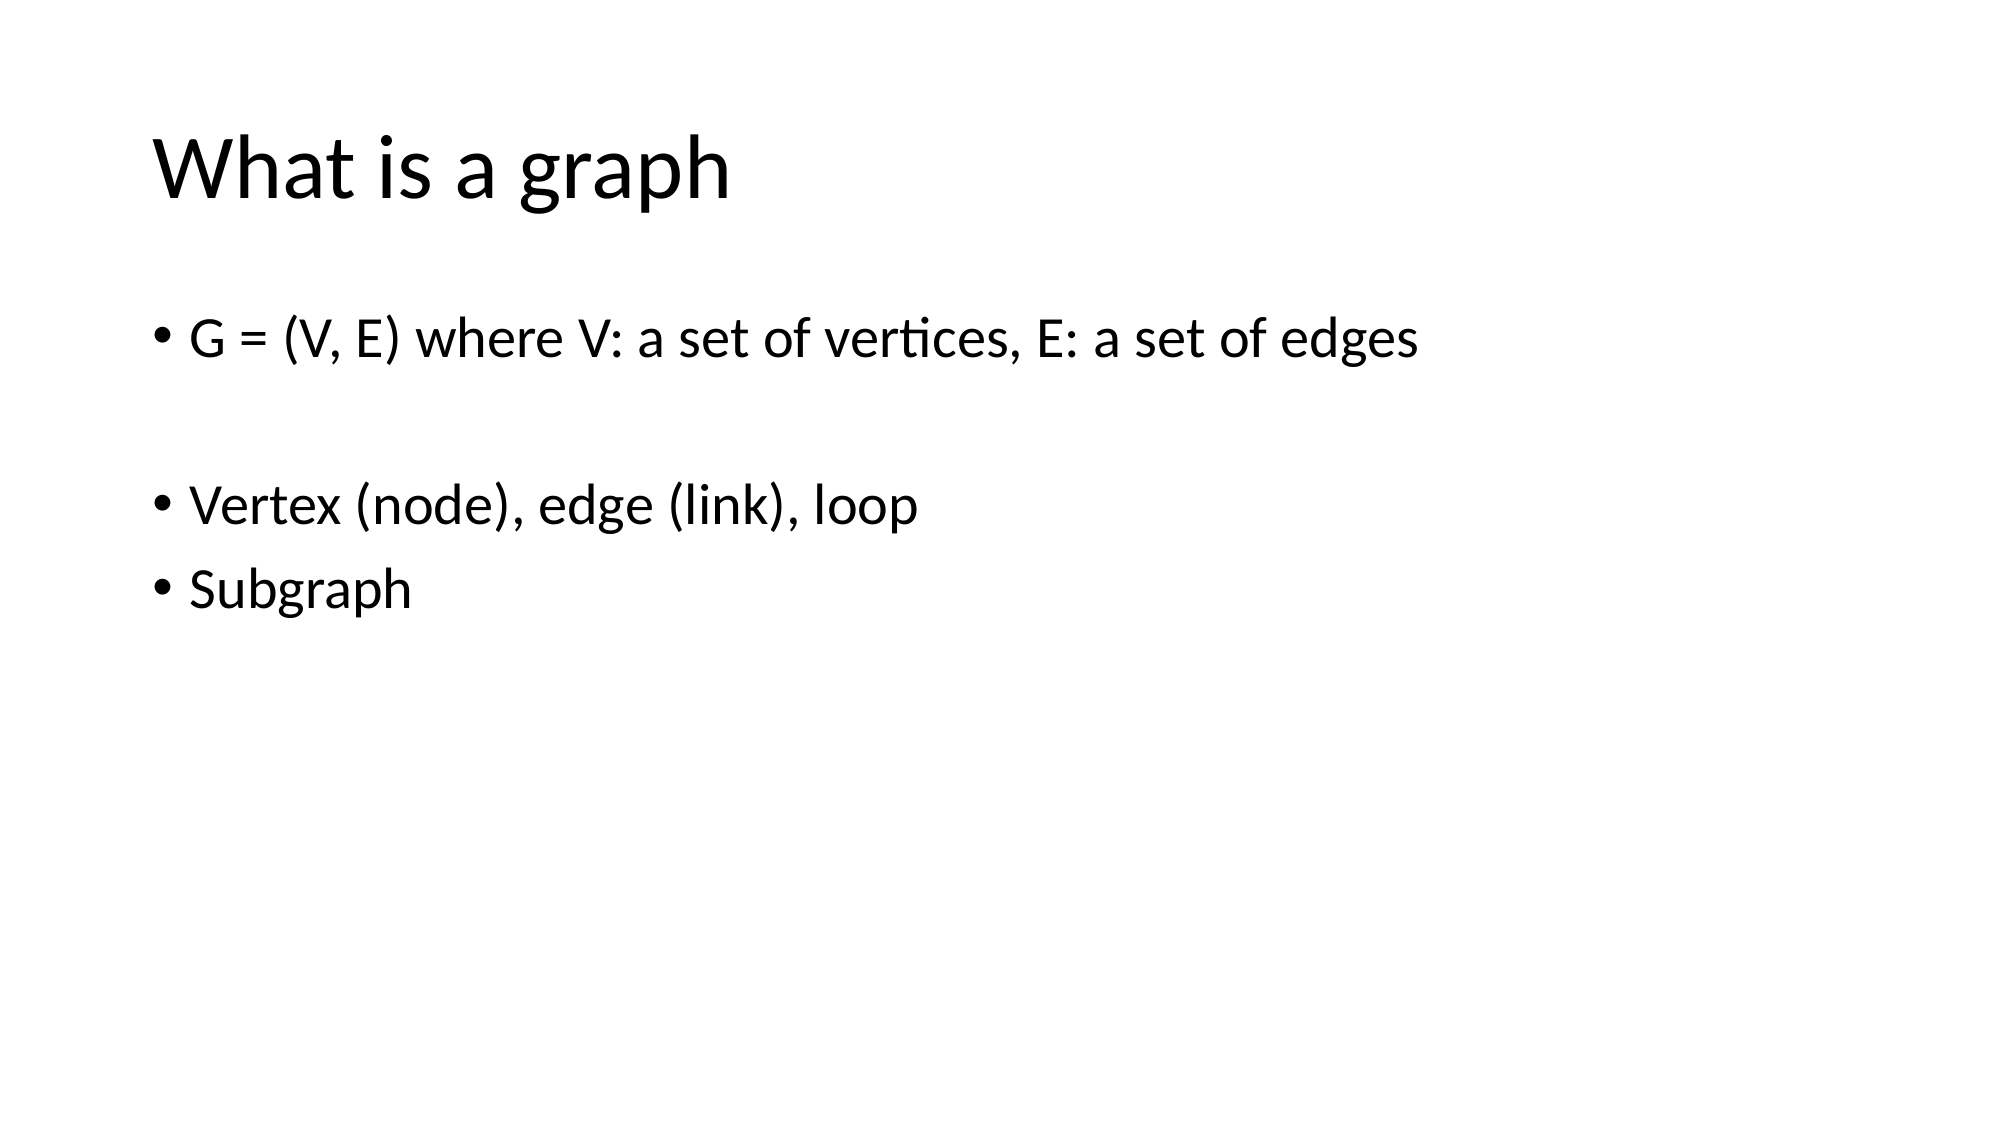

# What is a graph
G = (V, E) where V: a set of vertices, E: a set of edges

Vertex (node), edge (link), loop
Subgraph